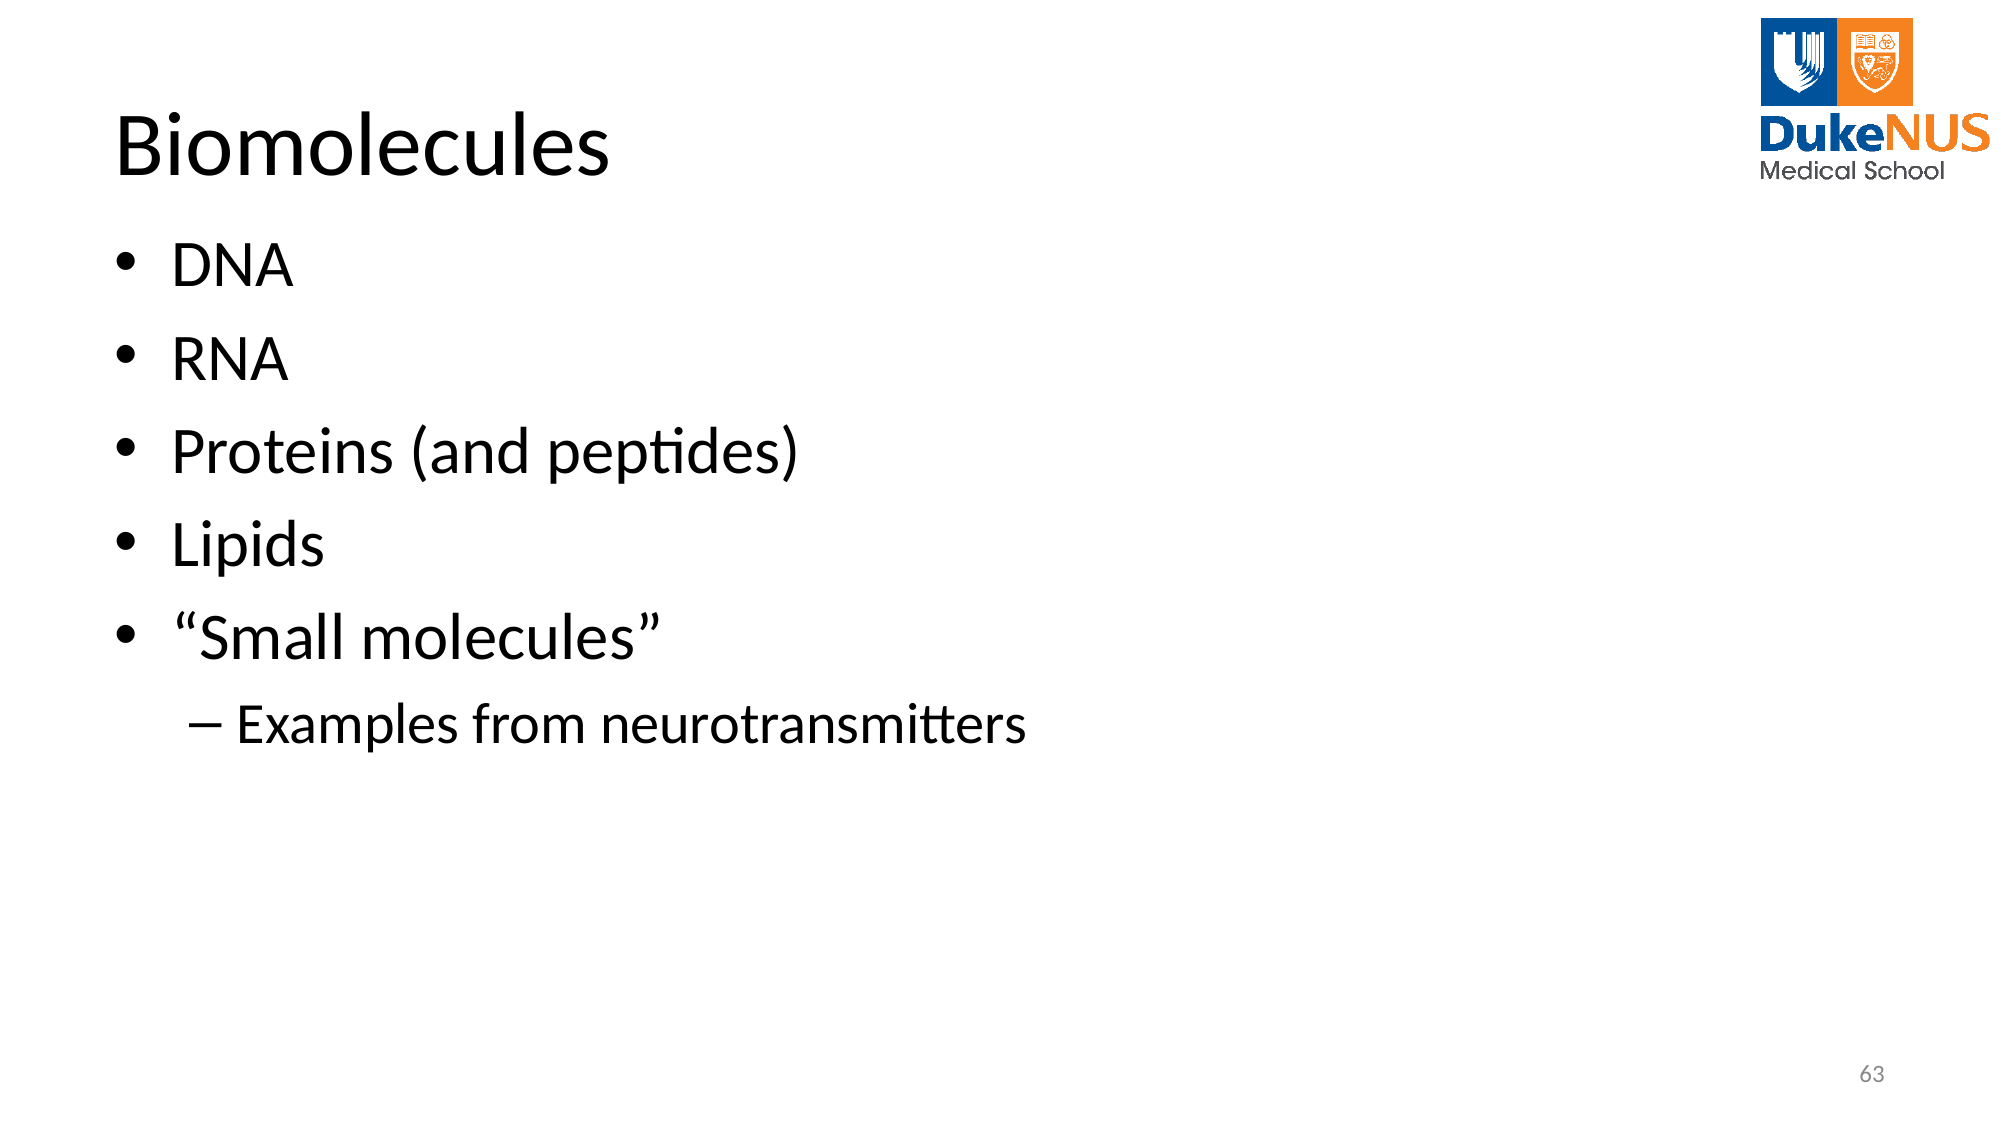

# Biomolecules
DNA
RNA
Proteins (and peptides)
Lipids
“Small molecules”
Examples from neurotransmitters

63